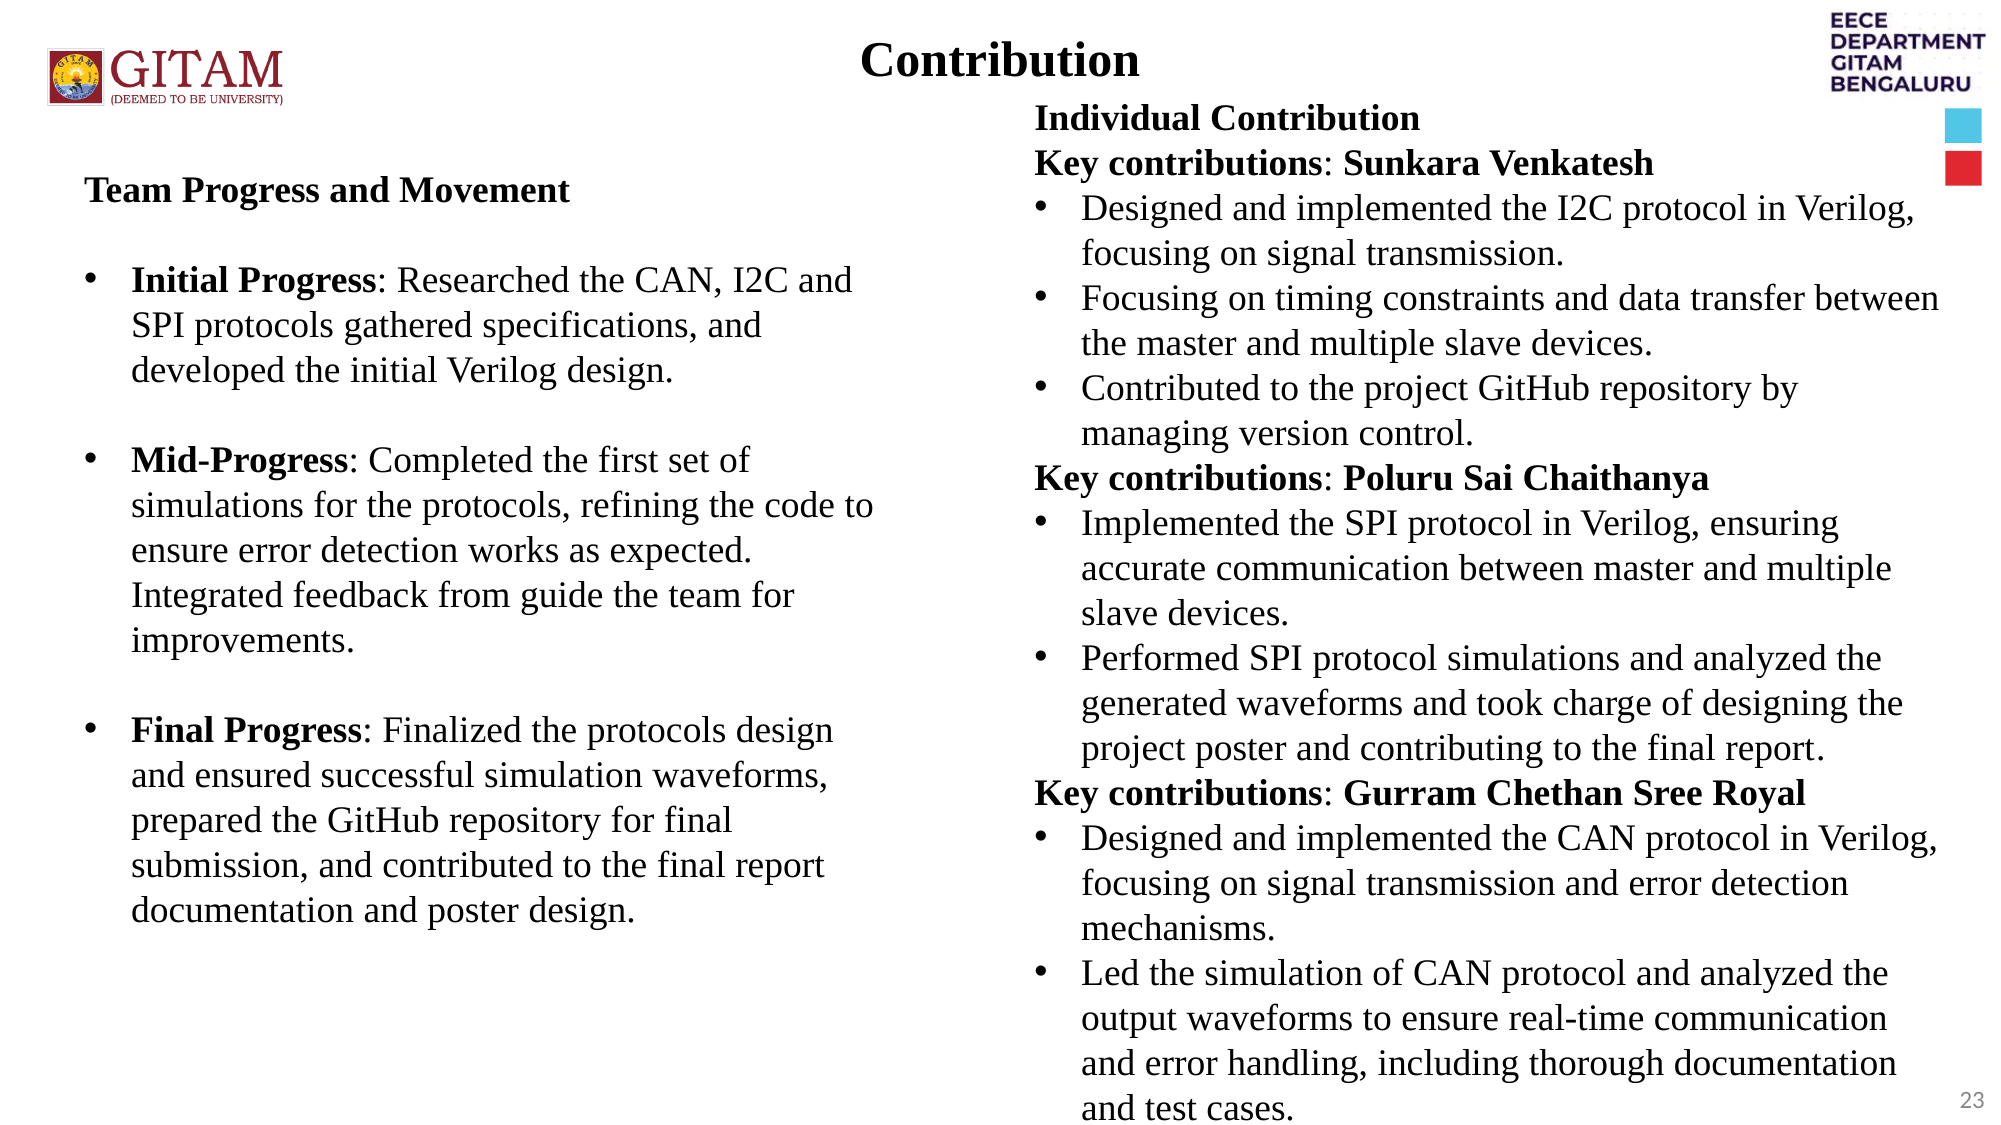

Contribution
Individual Contribution
Key contributions: Sunkara Venkatesh
Designed and implemented the I2C protocol in Verilog, focusing on signal transmission.
Focusing on timing constraints and data transfer between the master and multiple slave devices.
Contributed to the project GitHub repository by managing version control.
Key contributions: Poluru Sai Chaithanya
Implemented the SPI protocol in Verilog, ensuring accurate communication between master and multiple slave devices.
Performed SPI protocol simulations and analyzed the generated waveforms and took charge of designing the project poster and contributing to the final report.
Key contributions: Gurram Chethan Sree Royal
Designed and implemented the CAN protocol in Verilog, focusing on signal transmission and error detection mechanisms.
Led the simulation of CAN protocol and analyzed the output waveforms to ensure real-time communication and error handling, including thorough documentation and test cases.

Team Progress and Movement

Initial Progress: Researched the CAN, I2C and SPI protocols gathered specifications, and developed the initial Verilog design.

Mid-Progress: Completed the first set of simulations for the protocols, refining the code to ensure error detection works as expected. Integrated feedback from guide the team for improvements.

Final Progress: Finalized the protocols design and ensured successful simulation waveforms, prepared the GitHub repository for final submission, and contributed to the final report documentation and poster design.

23